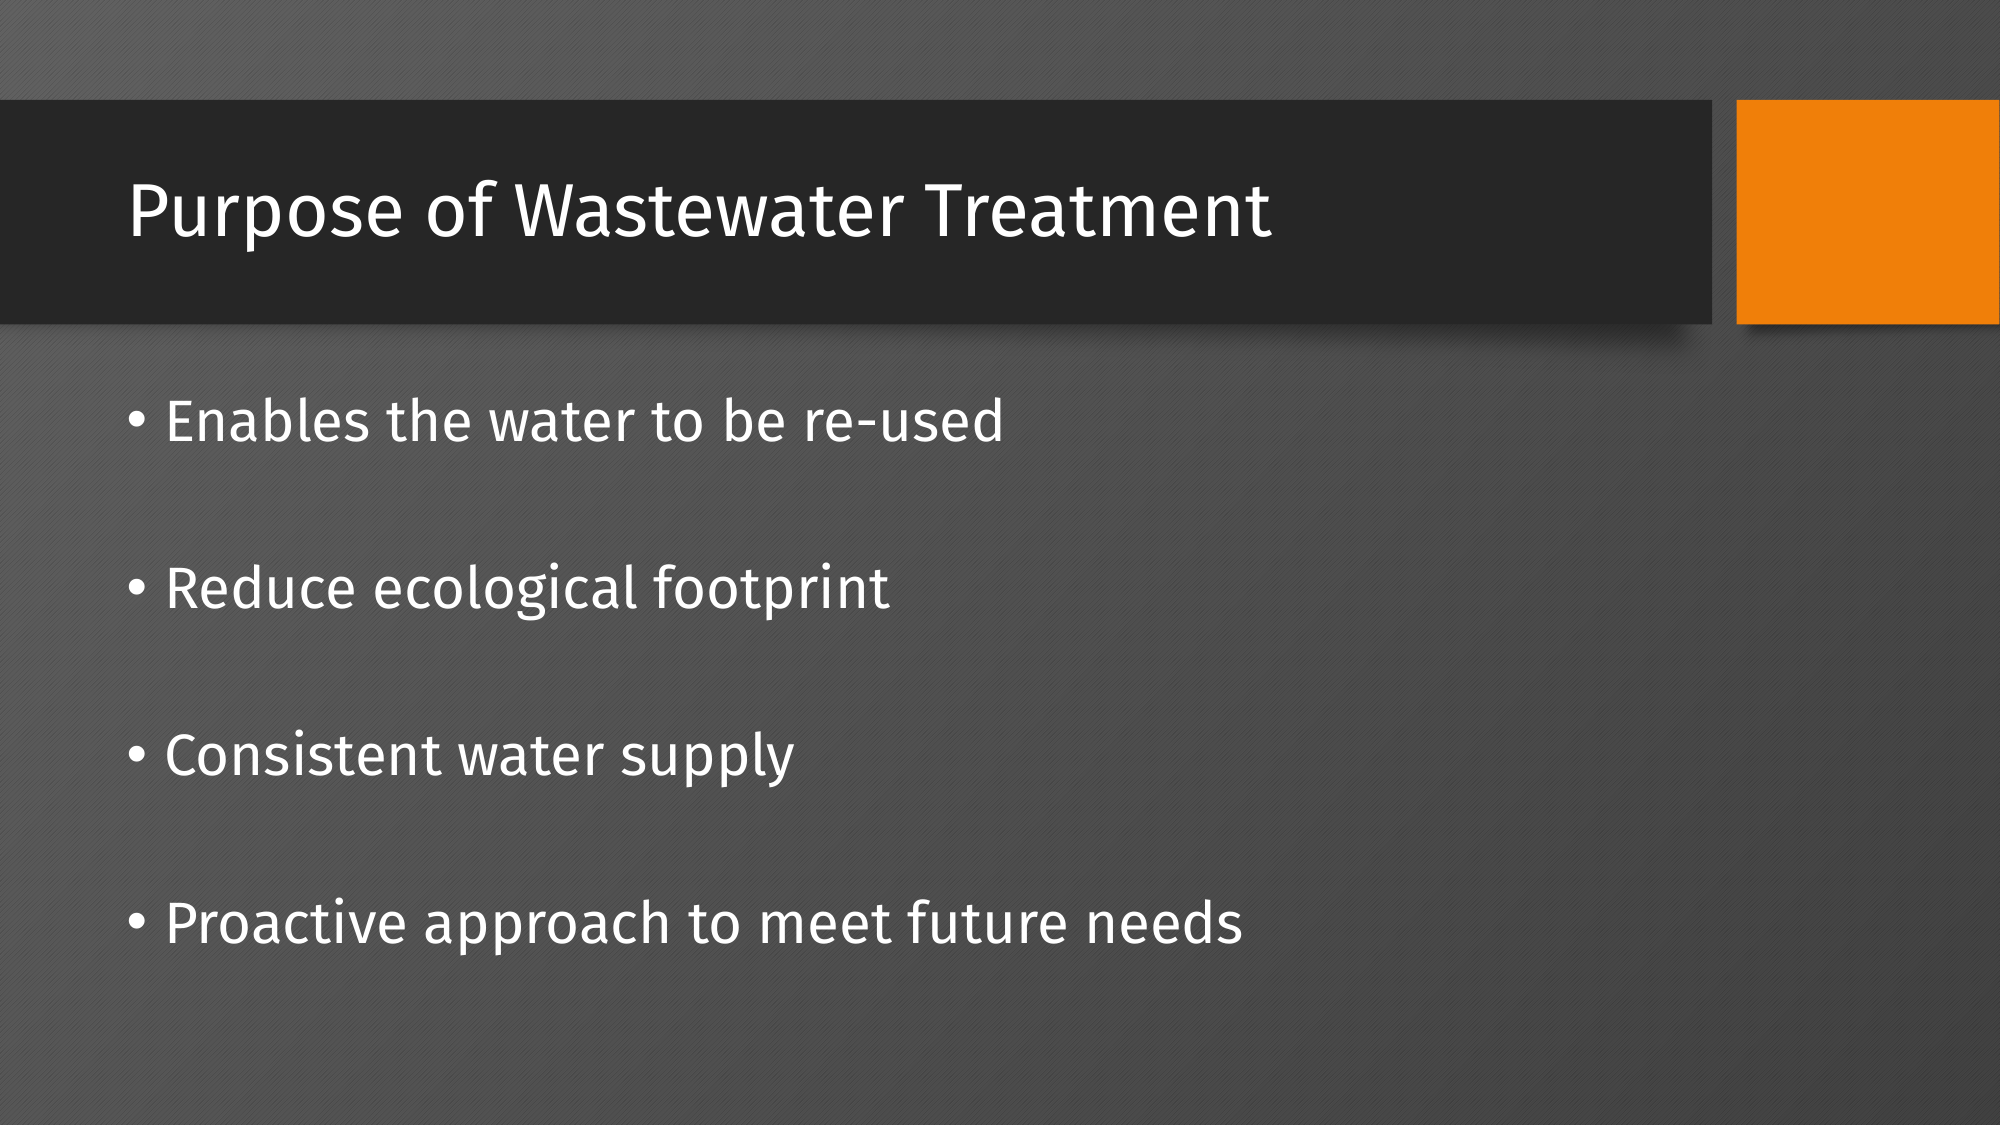

# Purpose of Wastewater Treatment
Enables the water to be re-used

Reduce ecological footprint

Consistent water supply

Proactive approach to meet future needs